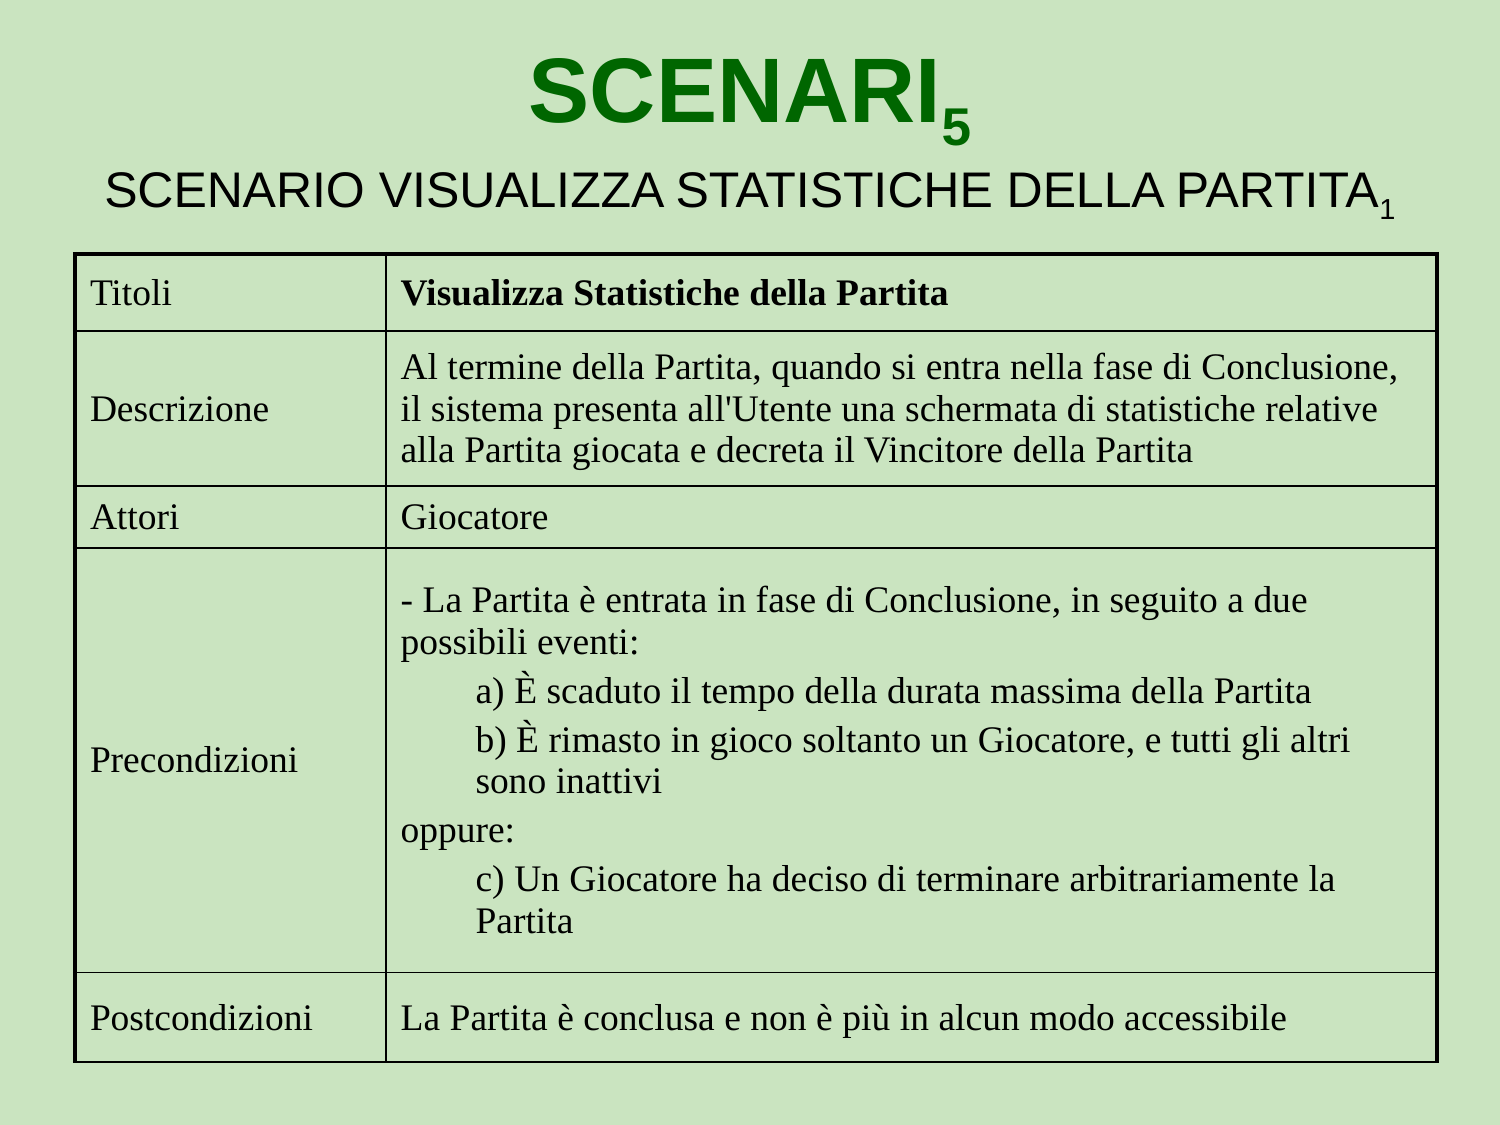

# SCENARI5
SCENARIO VISUALIZZA STATISTICHE DELLA PARTITA1
| Titoli | Visualizza Statistiche della Partita |
| --- | --- |
| Descrizione | Al termine della Partita, quando si entra nella fase di Conclusione, il sistema presenta all'Utente una schermata di statistiche relative alla Partita giocata e decreta il Vincitore della Partita |
| Attori | Giocatore |
| Precondizioni | - La Partita è entrata in fase di Conclusione, in seguito a due possibili eventi: a) È scaduto il tempo della durata massima della Partita b) È rimasto in gioco soltanto un Giocatore, e tutti gli altri sono inattivi oppure: c) Un Giocatore ha deciso di terminare arbitrariamente la Partita |
| Postcondizioni | La Partita è conclusa e non è più in alcun modo accessibile |